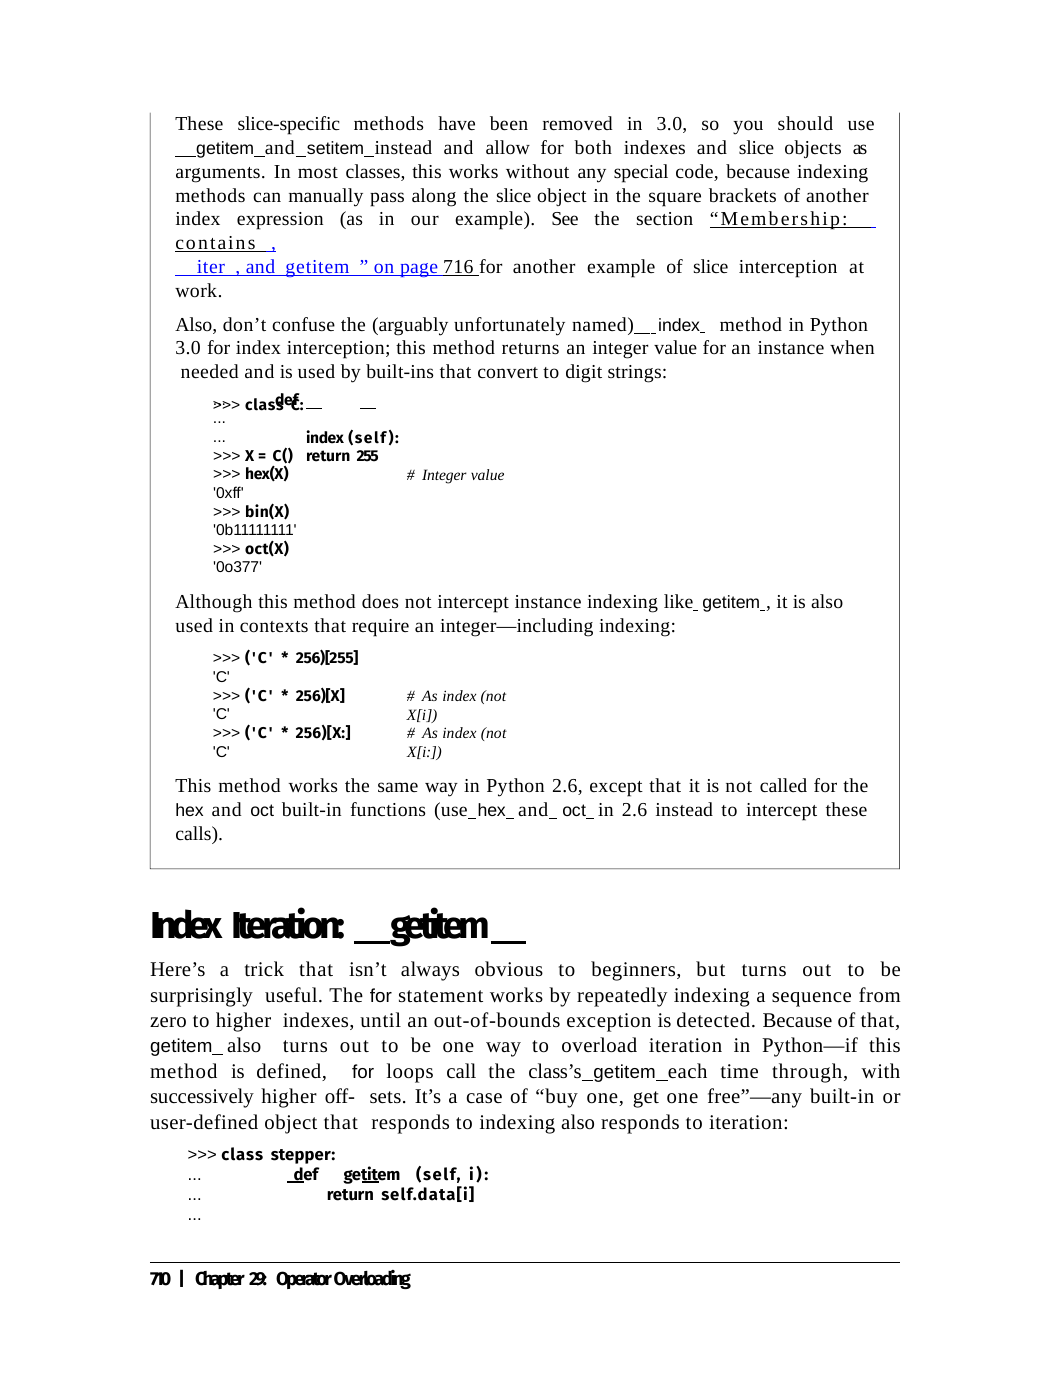

These  slice-specific methods  have  been  removed  in  3.0,  so  you  should  use
  getitem and setitem instead and allow for both indexes and slice objects as  arguments. In most classes, this works without any special code, because indexing  methods can manually pass along the slice object in the square brackets of another  index expression (as in our example). See the section “Membership:     contains   ,
    iter  , and  getitem  ” on page 716 for another example of slice interception at  work.
Also, don’t confuse the (arguably unfortunately named)    index method in Python
3.0 for index interception; this method returns an integer value for an instance when  needed and is used by built-ins that convert to digit strings:
>>> class C:

...
...
def		index (self):  return 255

...
>>> X = C()
>>> hex(X)
'0xff'
>>> bin(X)
'0b11111111'
>>> oct(X)
'0o377'
# Integer value
Although this method does not intercept instance indexing like getitem , it is also  used in contexts that require an integer—including indexing:
>>> ('C' * 256)[255]
'C'
>>> ('C' * 256)[X]
'C'
>>> ('C' * 256)[X:]
'C'
# As index (not X[i])
# As index (not X[i:])
This method works the same way in Python 2.6, except that it is not called for the  hex and oct built-in functions (use hex and oct in 2.6 instead to intercept these  calls).

Index Iteration:     getitem
Here’s a trick that isn’t always obvious to beginners, but turns out to be surprisingly  useful. The for statement works by repeatedly indexing a sequence from zero to higher  indexes, until an out-of-bounds exception is detected. Because of that, getitem also  turns out to be one way to overload iteration in Python—if this method is defined,  for loops call the class’s getitem each time through, with successively higher off-  sets. It’s a case of “buy one, get one free”—any built-in or user-defined object that  responds to indexing also responds to iteration:
>>> class stepper:
...	def	getitem (self, i):
...	return self.data[i]
...

710  |  Chapter 29:  Operator Overloading